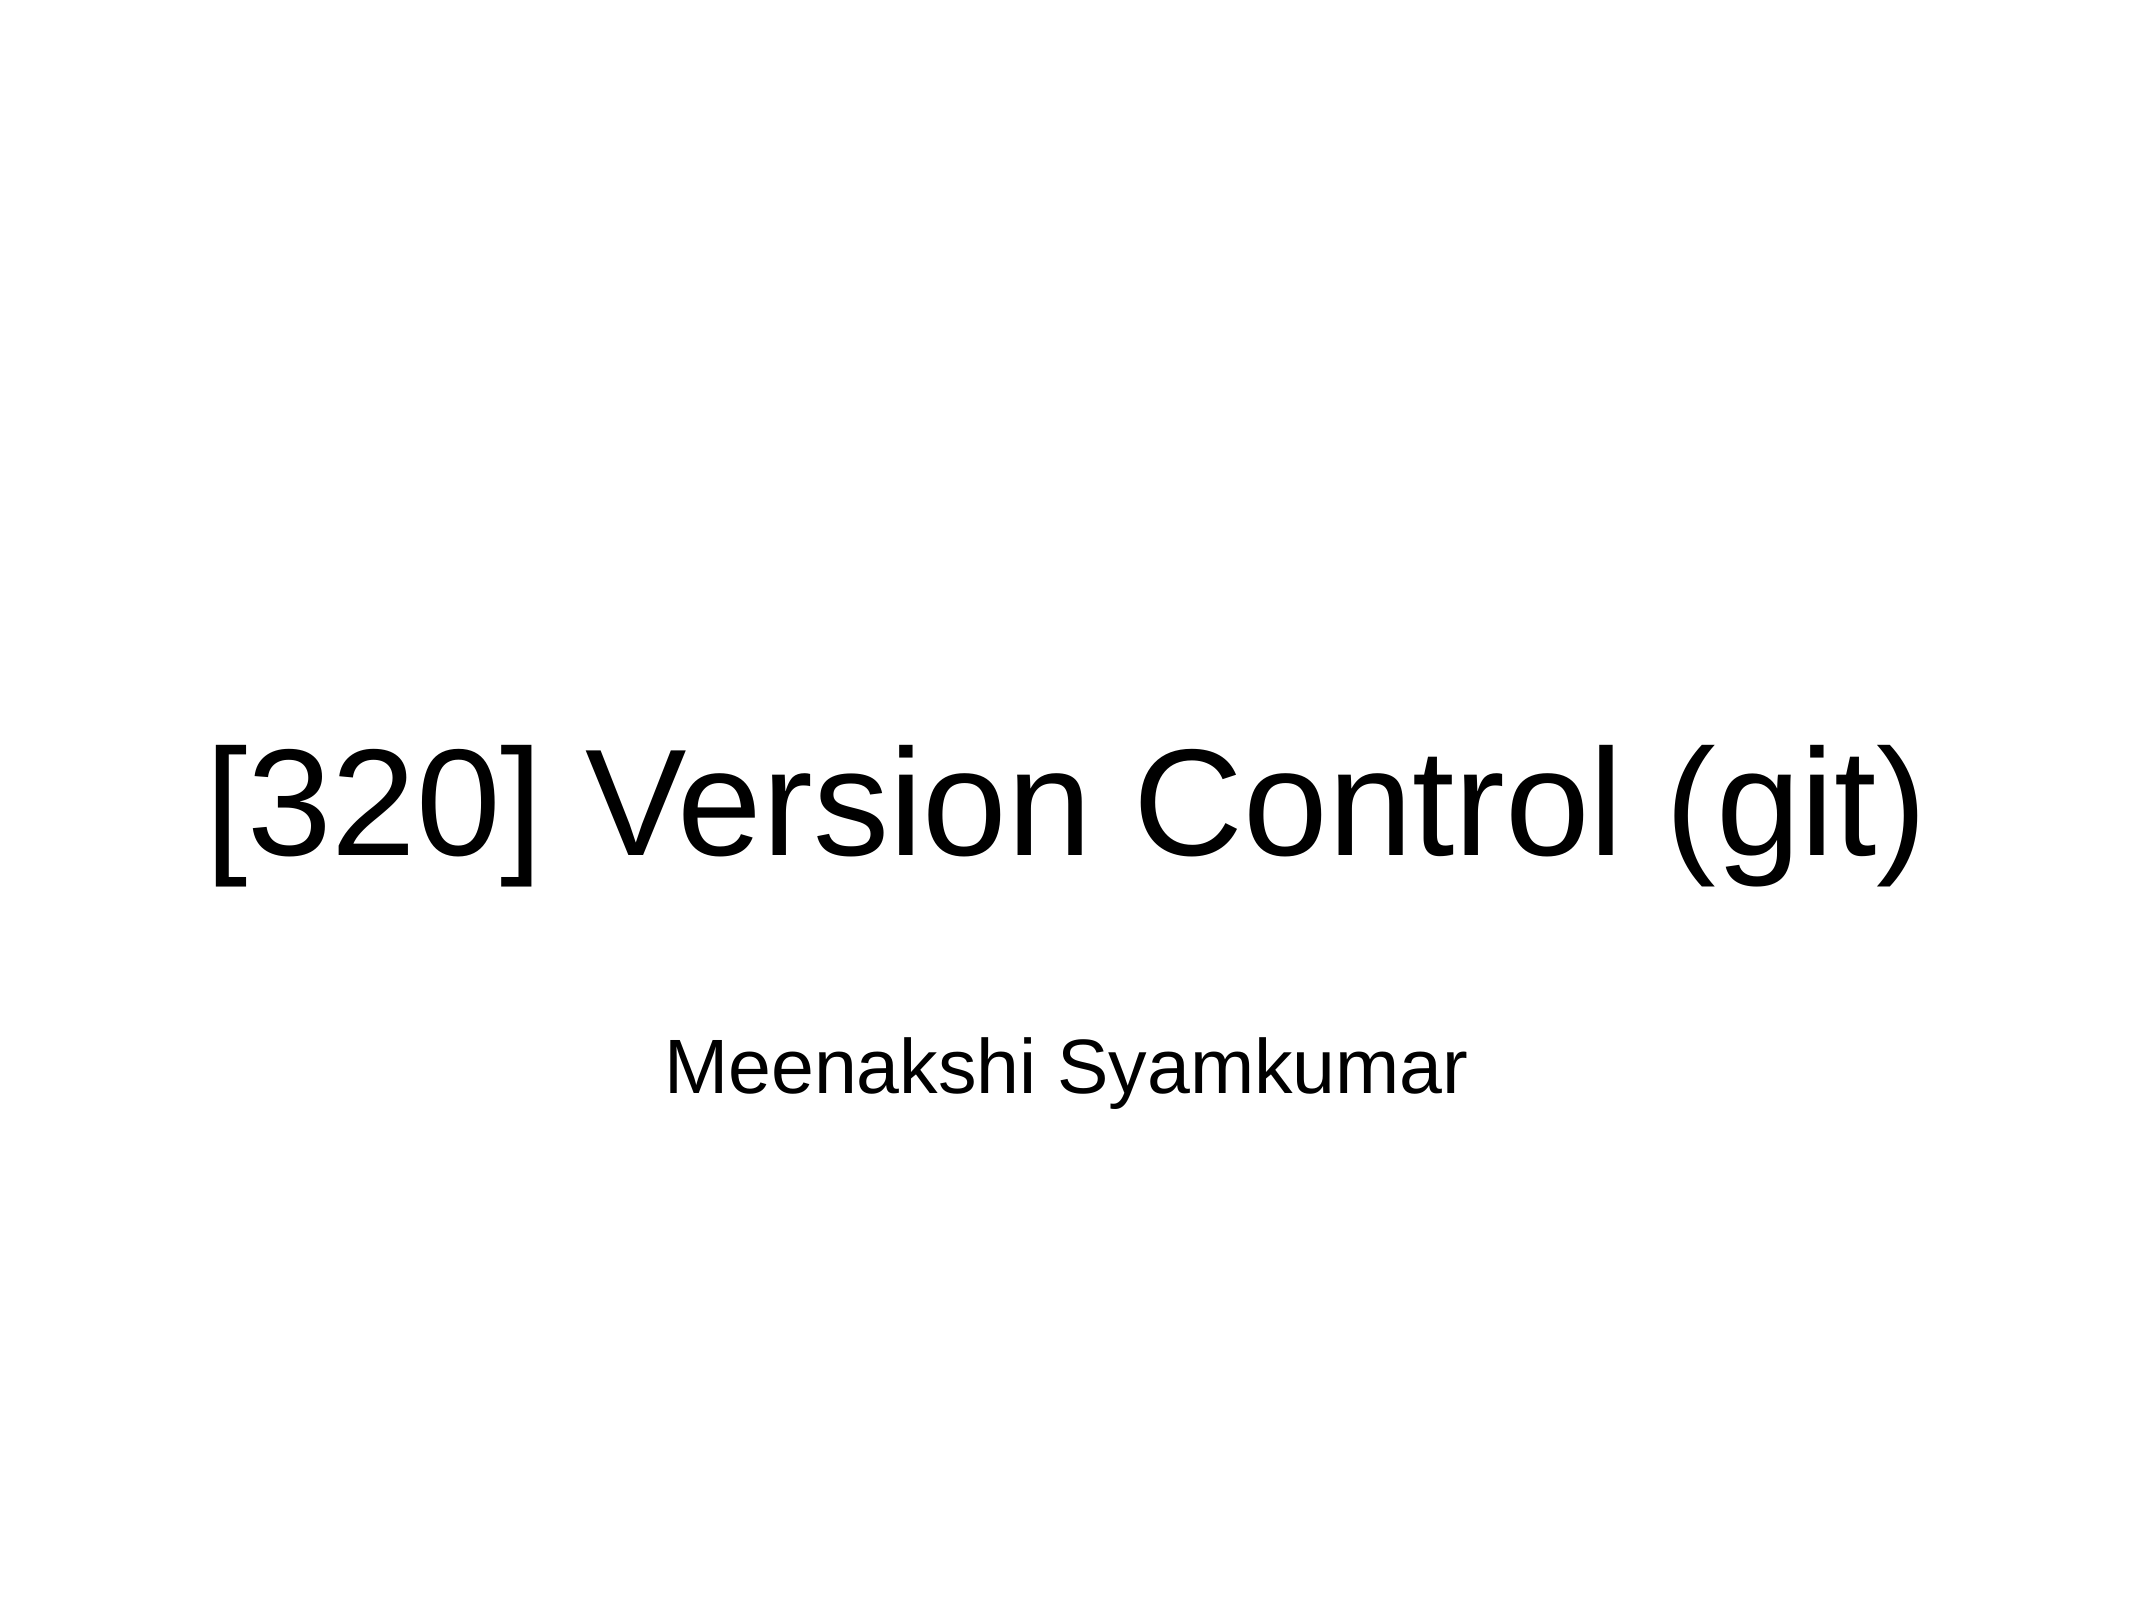

# [320] Version Control (git)
Meenakshi Syamkumar